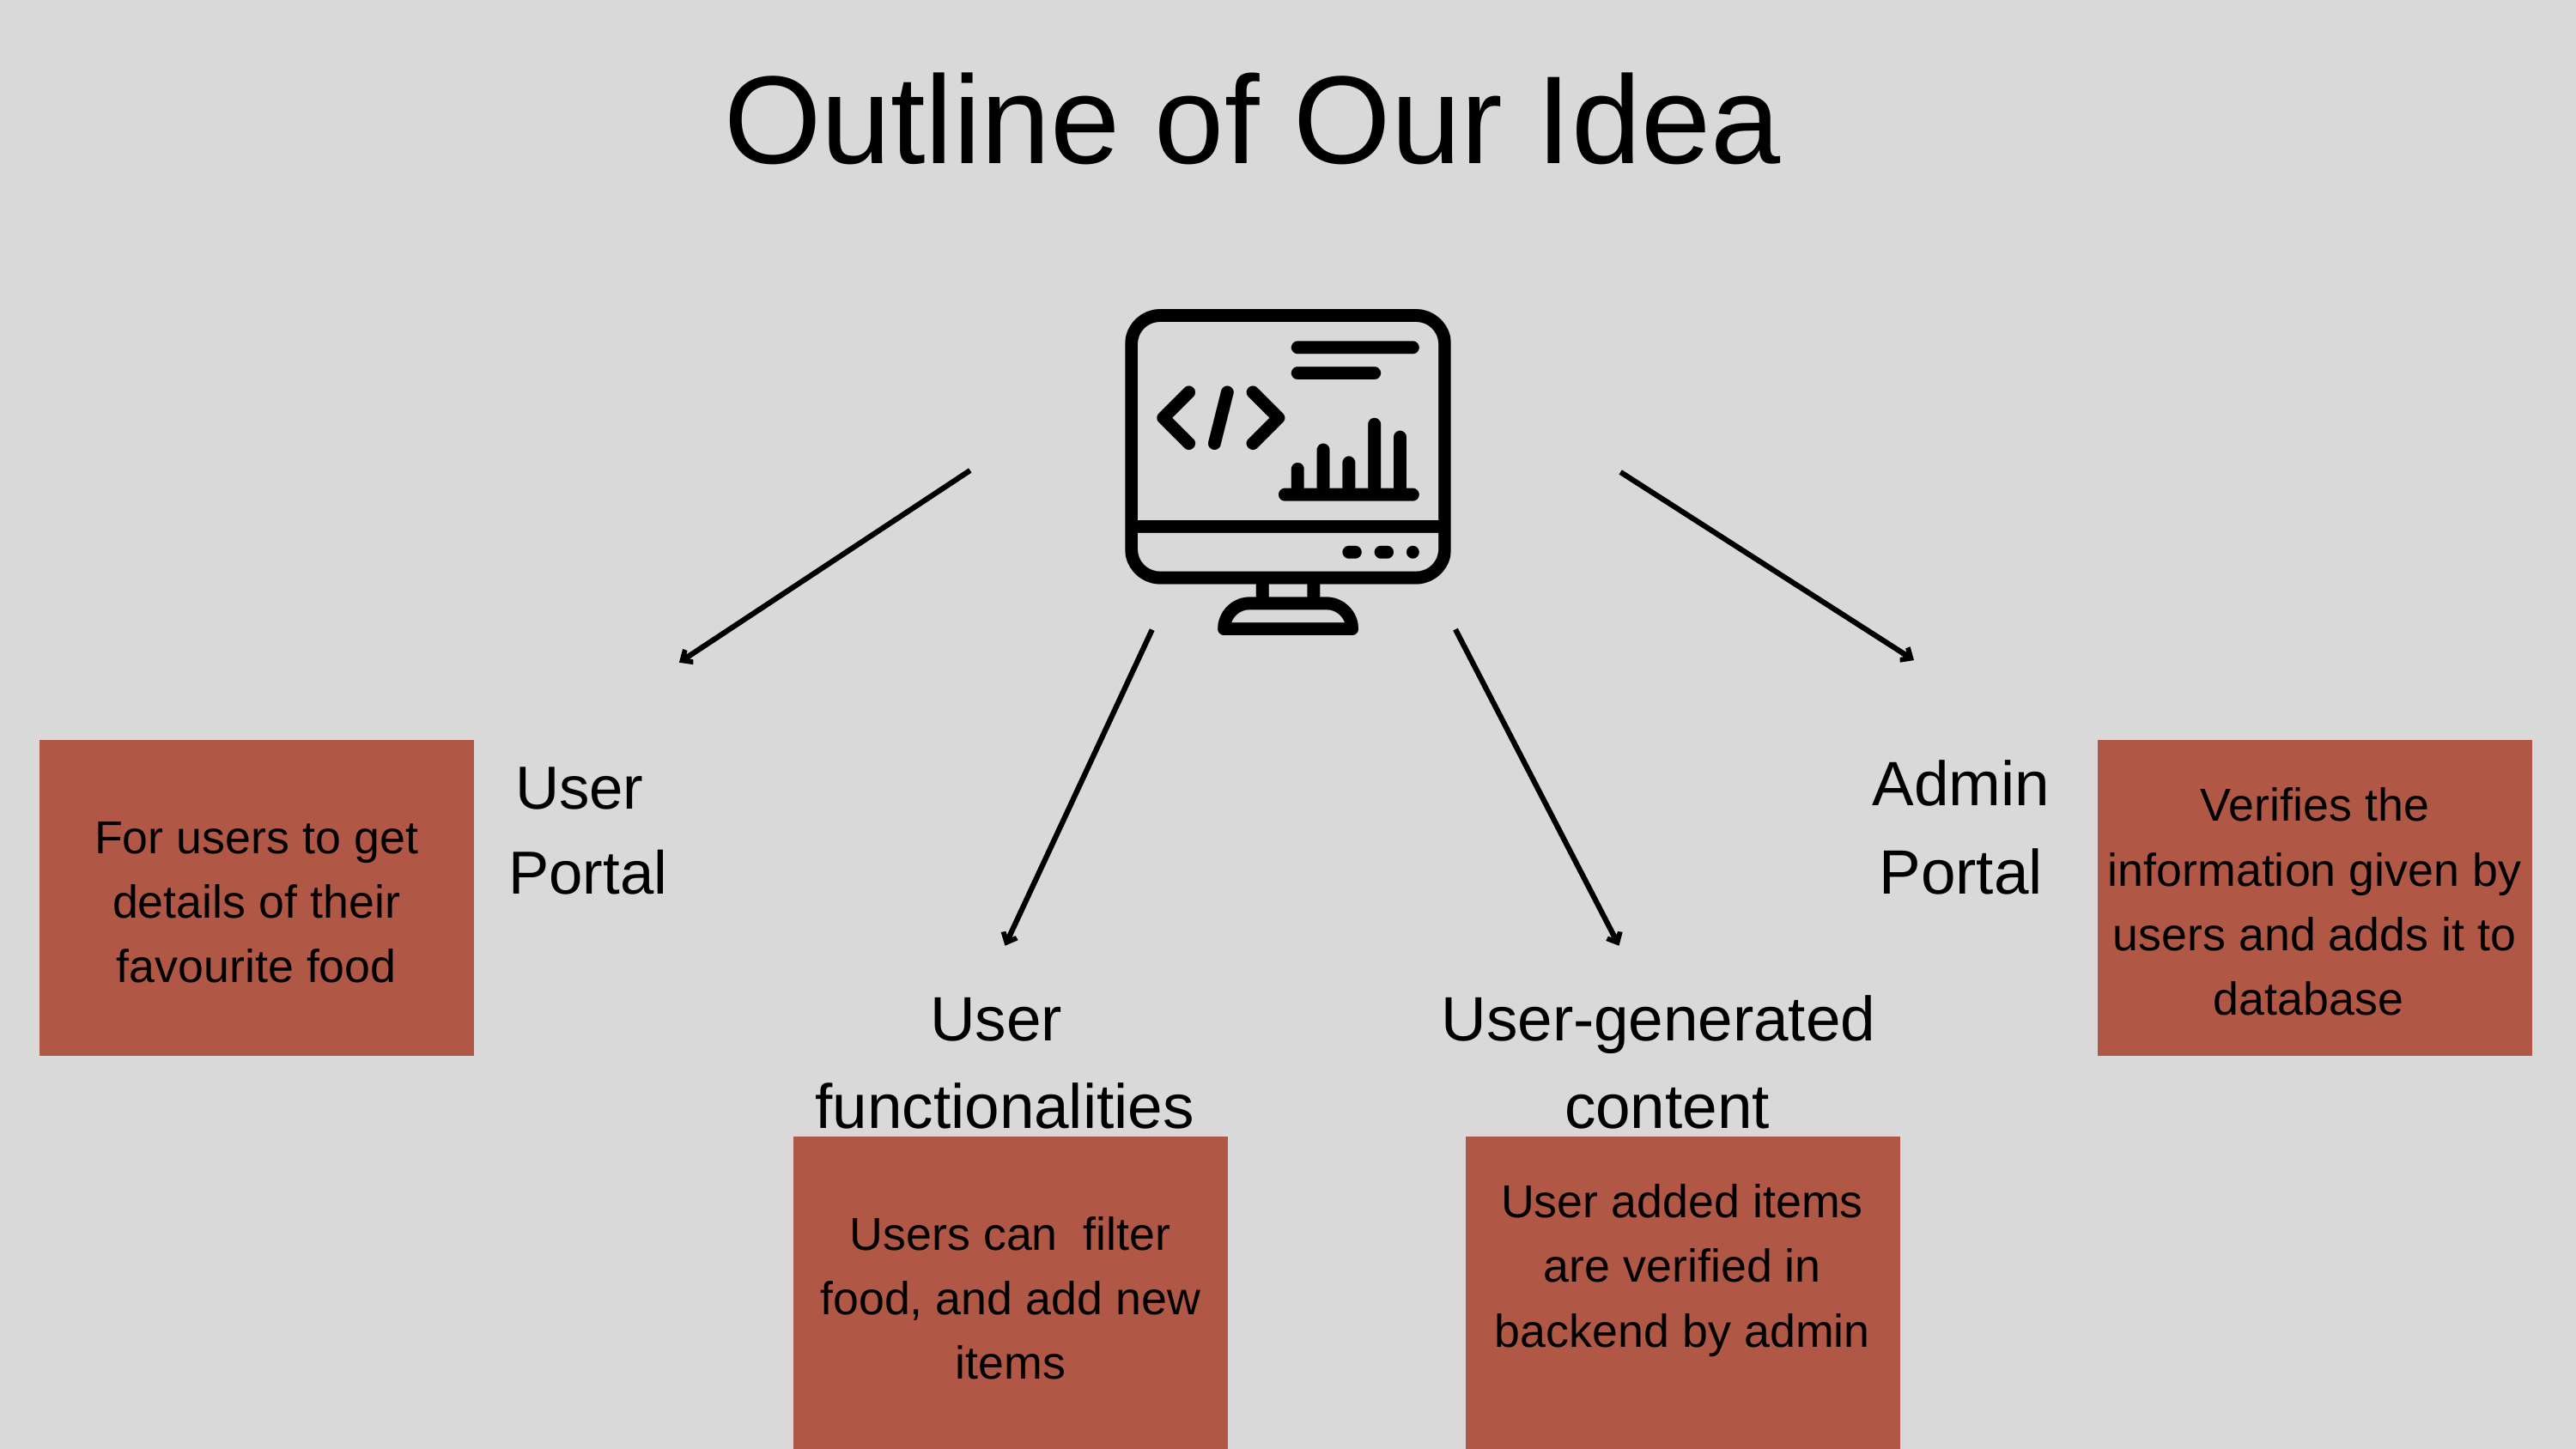

Outline of Our Idea

Admin
Portal
User
Portal

Verifies the information given by users and adds it to database
For users to get details of their favourite food
User
functionalities
User-generated
content

User added items are verified in backend by admin
Users can  filter food, and add new items